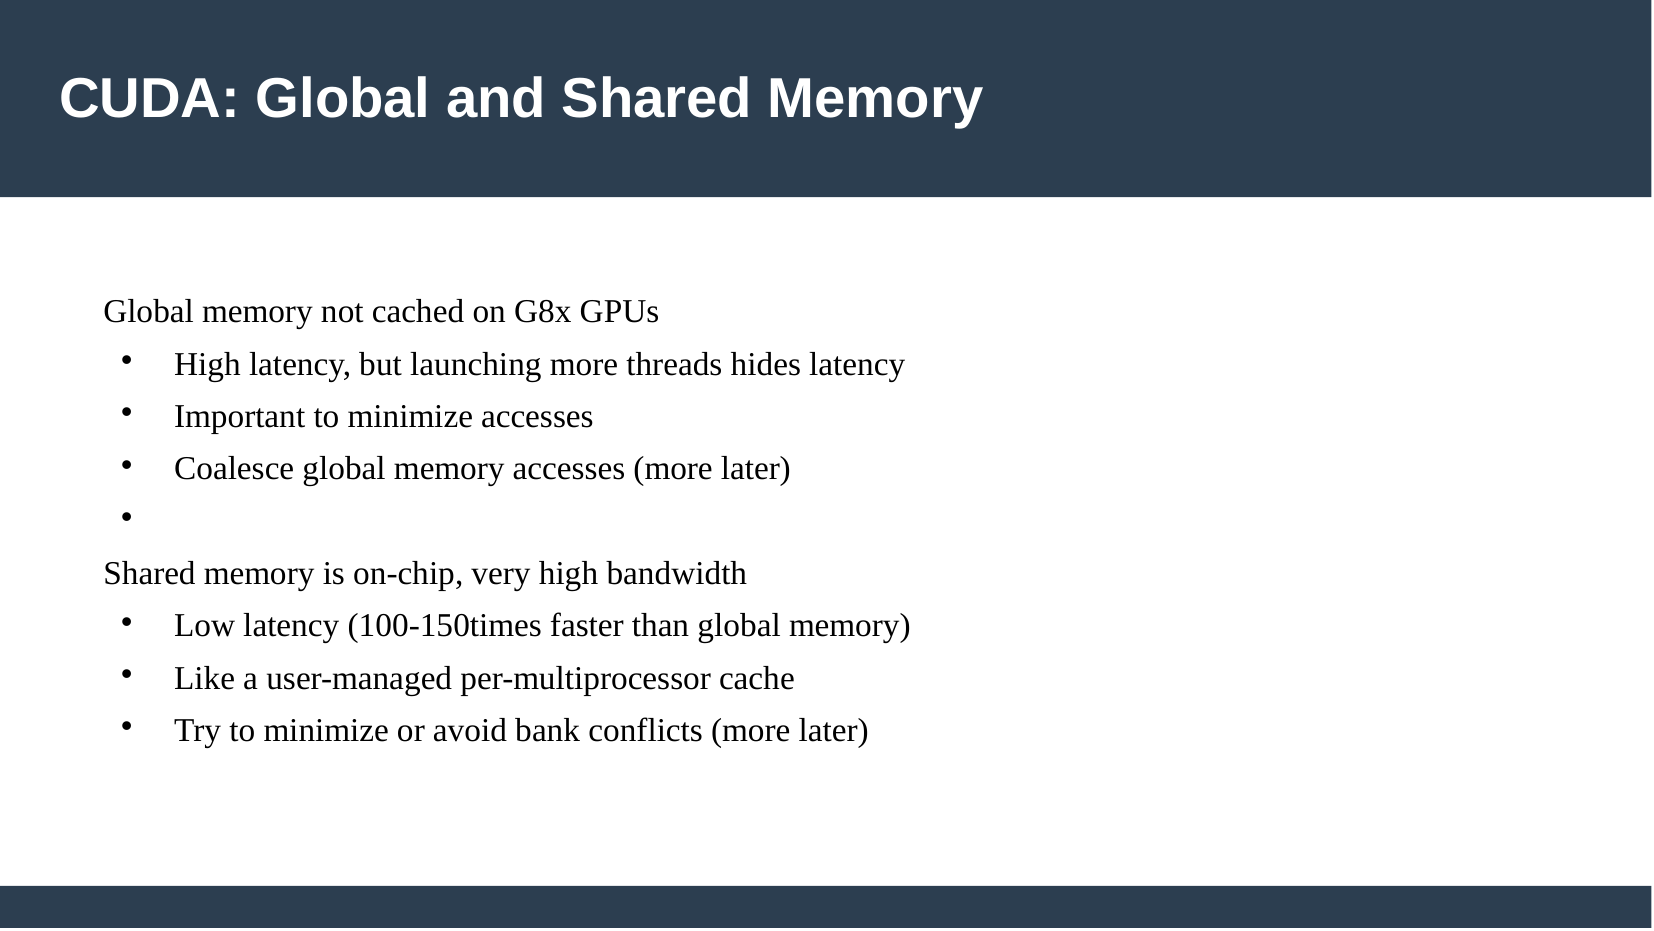

CUDA: Global and Shared Memory
Global memory not cached on G8x GPUs
High latency, but launching more threads hides latency
Important to minimize accesses
Coalesce global memory accesses (more later)

Shared memory is on-chip, very high bandwidth
Low latency (100-150times faster than global memory)
Like a user-managed per-multiprocessor cache
Try to minimize or avoid bank conflicts (more later)